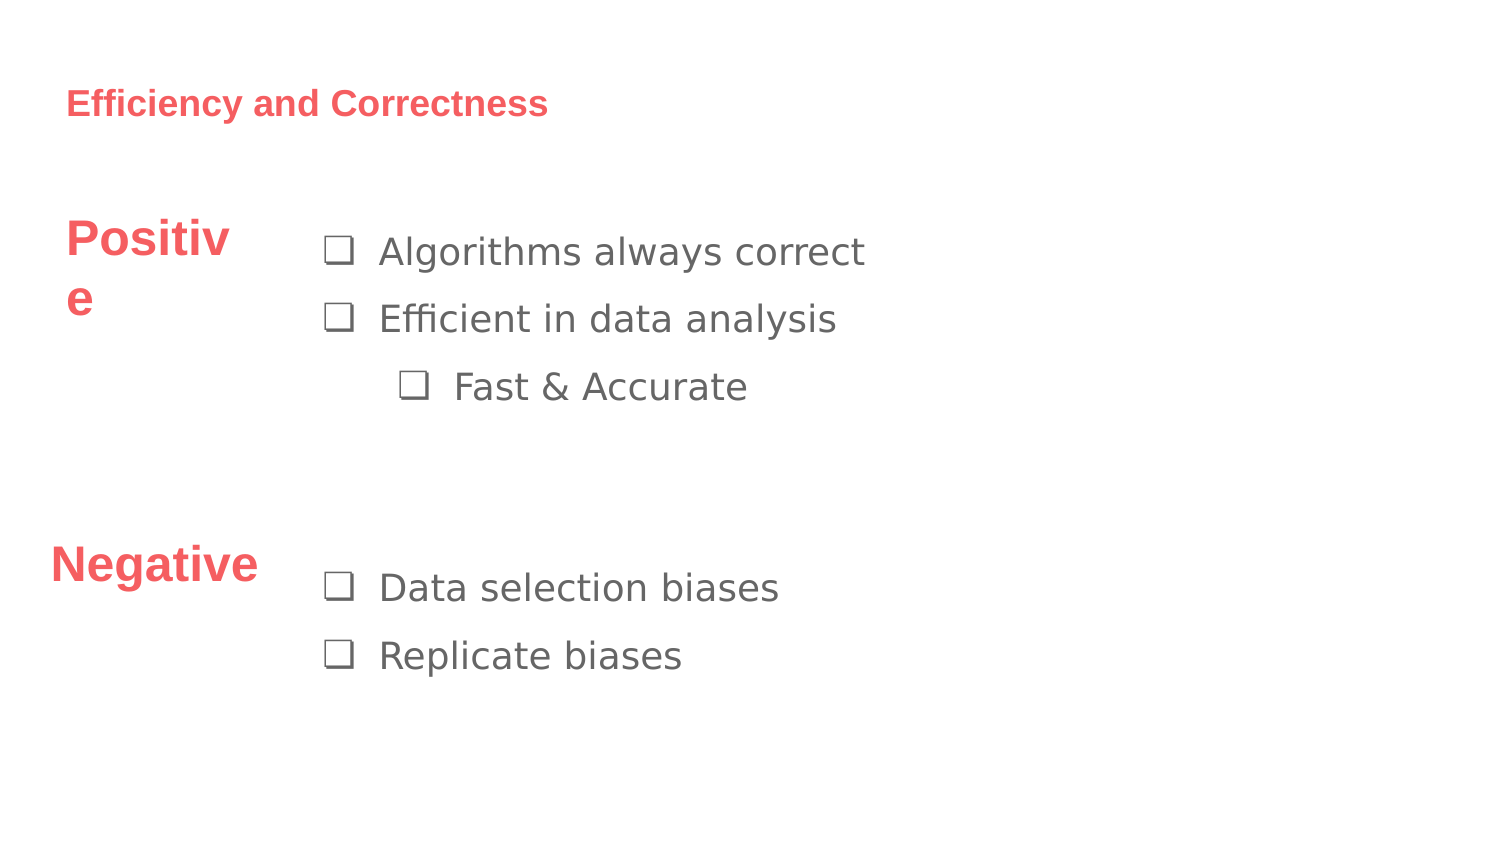

# Efficiency and Correctness
Positive
Algorithms always correct
Efficient in data analysis
Fast & Accurate

Data selection biases
Replicate biases
Negative